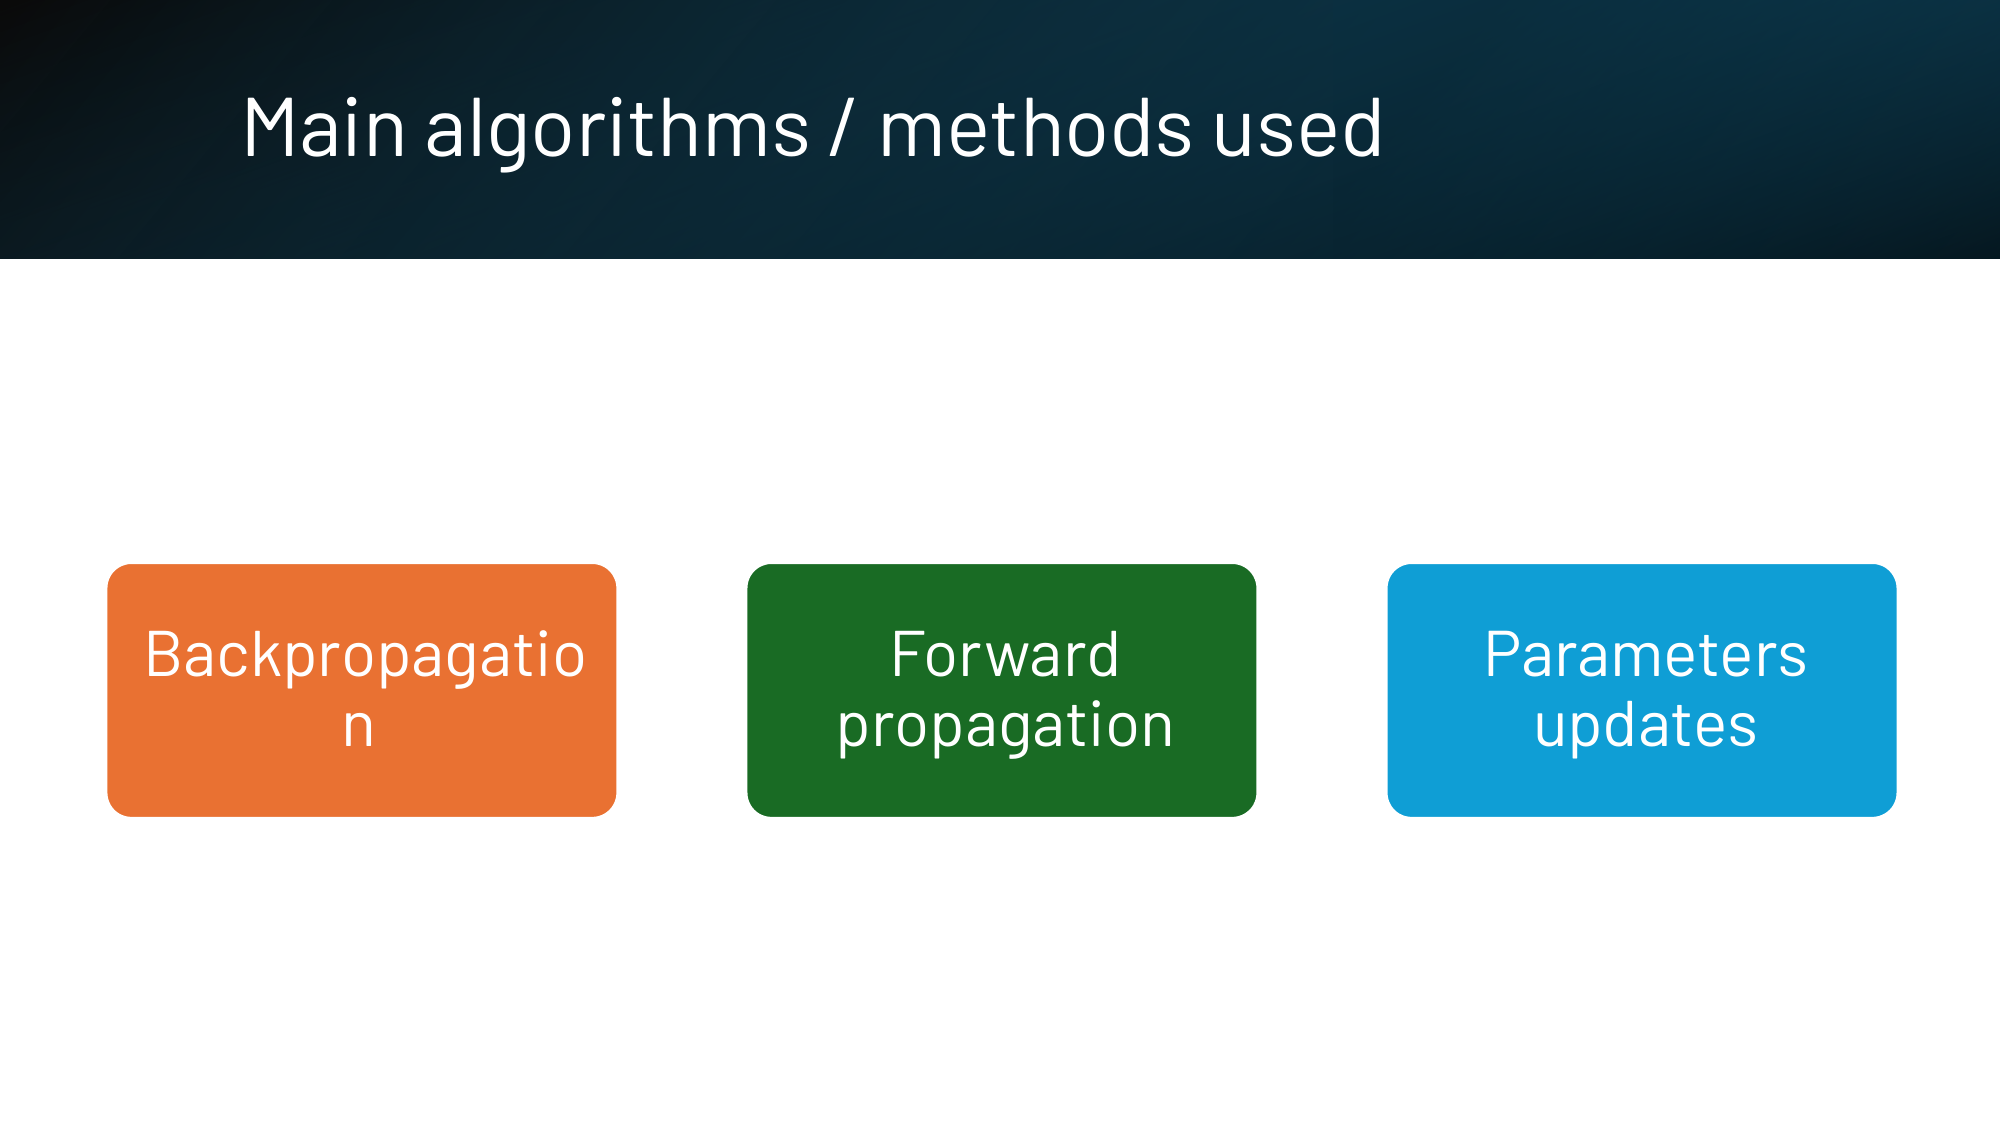

# Main algorithms / methods used
Backpropagation
Forward propagation
Parameters updates
28